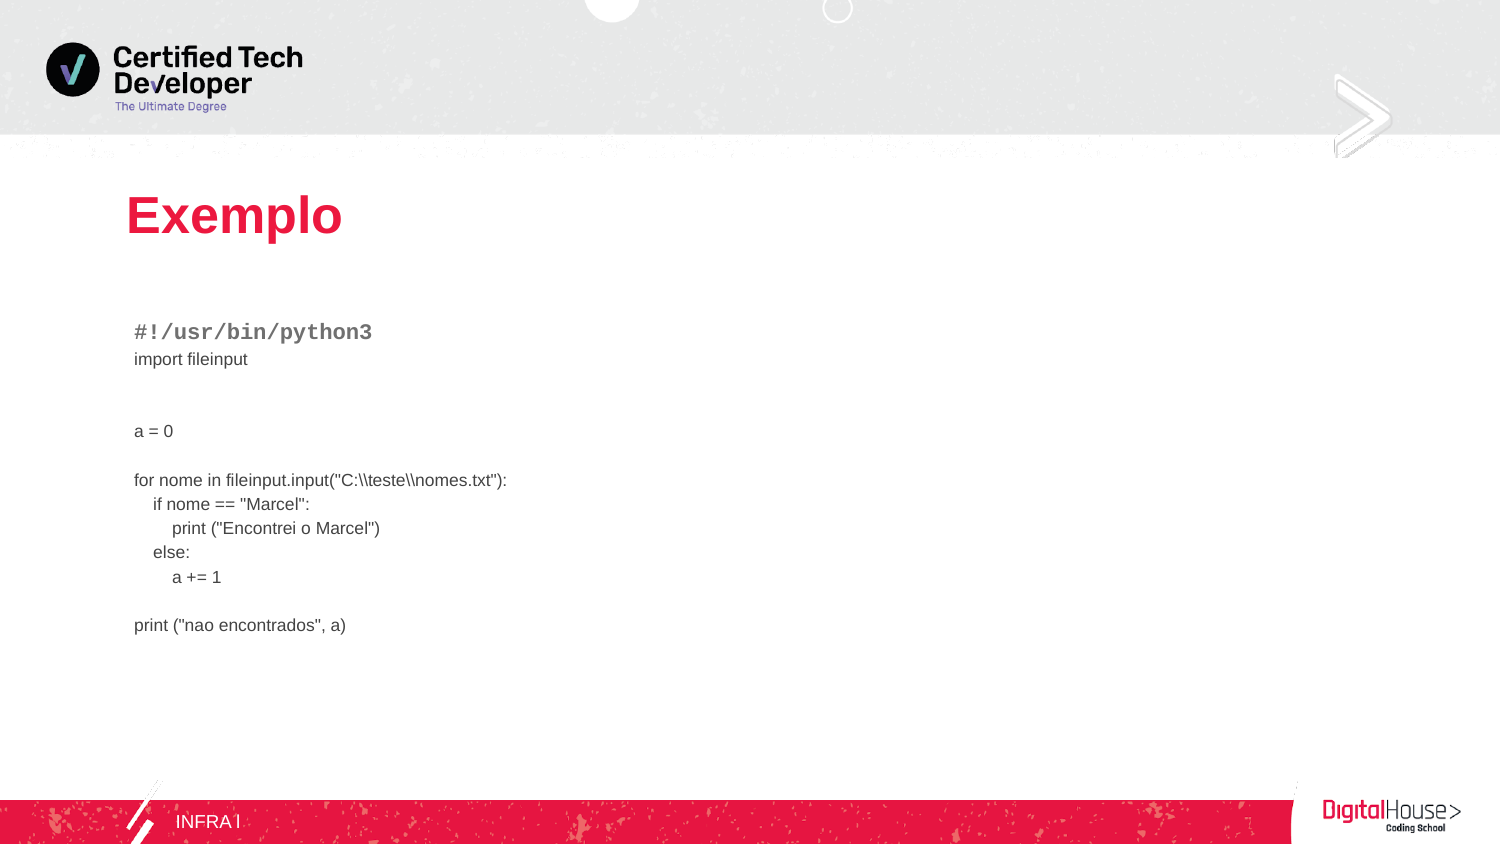

# Exemplo
#!/usr/bin/python3
import fileinput

a = 0

for nome in fileinput.input("C:\\teste\\nomes.txt"):
    if nome == "Marcel":
        print ("Encontrei o Marcel")
    else:
        a += 1

print ("nao encontrados", a)